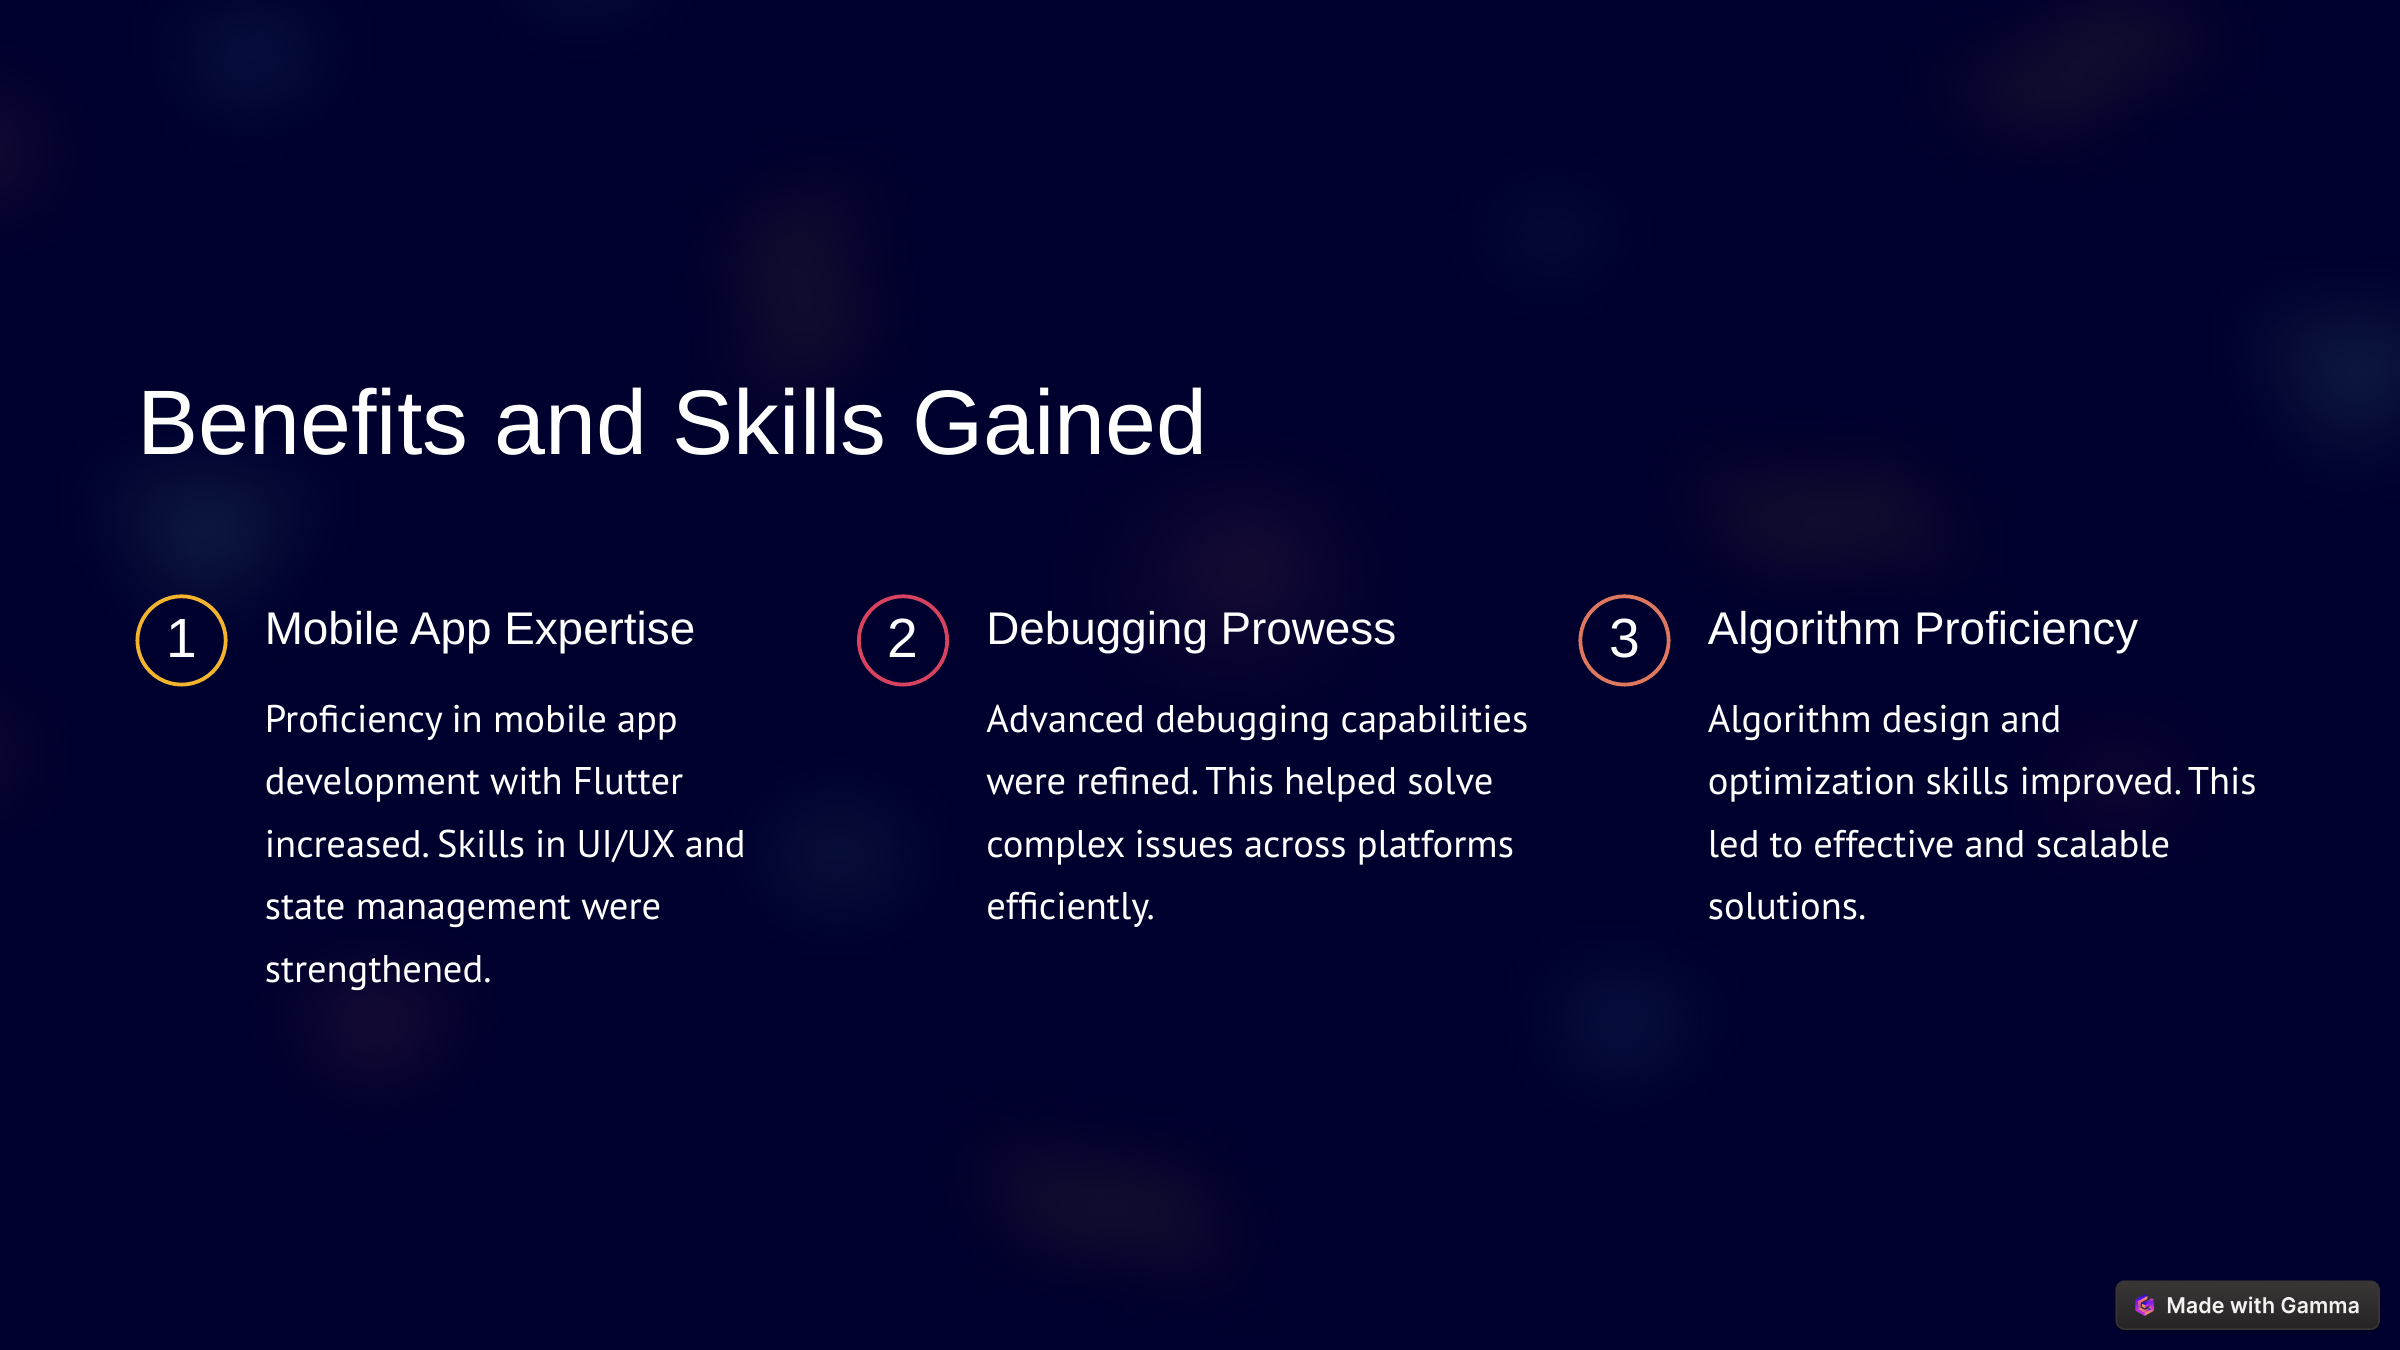

Benefits and Skills Gained

Mobile App Expertise

Debugging Prowess

Algorithm Proficiency
1
2
3
Proficiency in mobile app development with Flutter increased. Skills in UI/UX and state management were strengthened.
Advanced debugging capabilities were refined. This helped solve complex issues across platforms efficiently.
Algorithm design and optimization skills improved. This led to effective and scalable solutions.